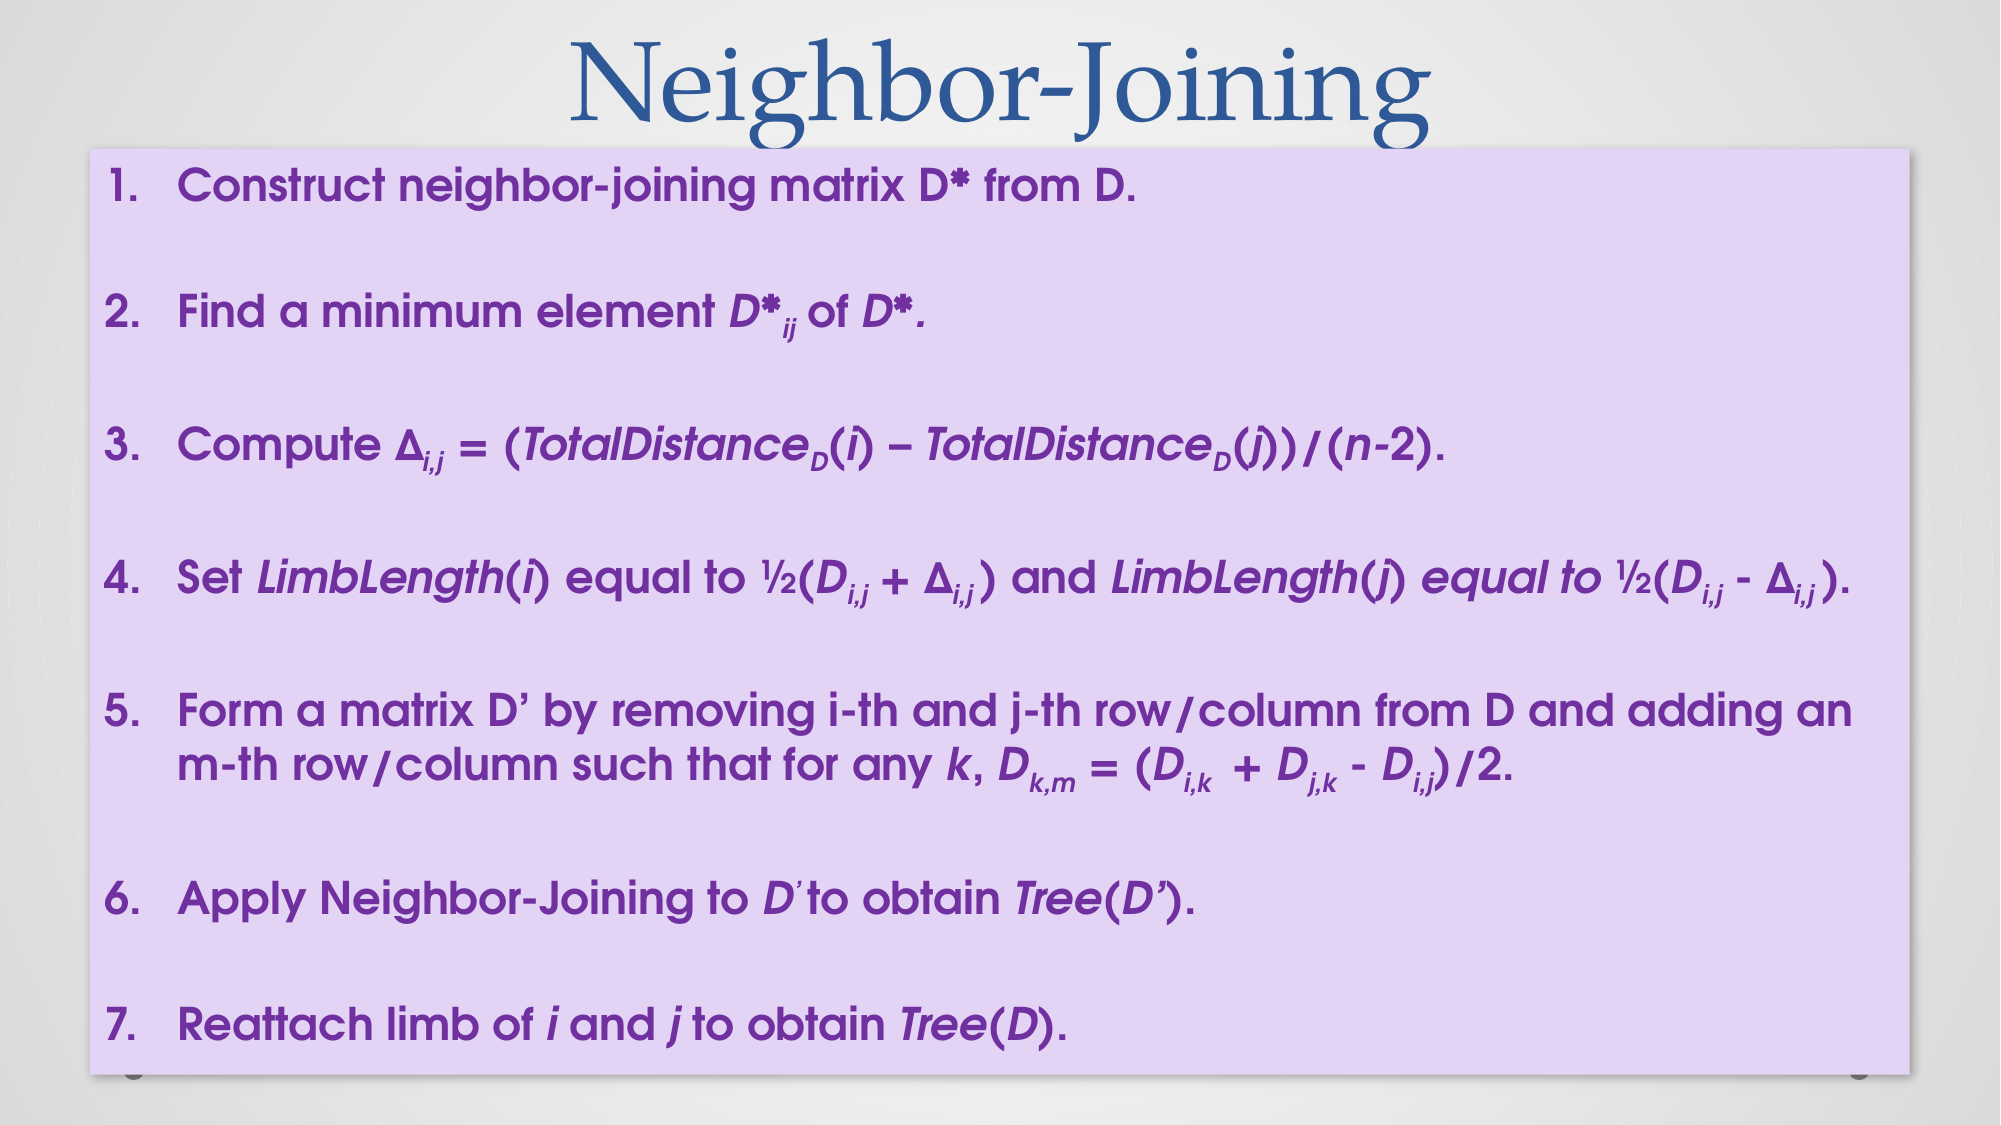

# Neighbor-Joining
Construct neighbor-joining matrix D* from D.

Find a minimum element D*ij of D*.

Compute ∆i,j  = (TotalDistanceD(i) – TotalDistanceD(j))/(n-2).

Set LimbLength(i) equal to ½(Di,j + ∆i,j ) and LimbLength(j) equal to ½(Di,j - ∆i,j ).

Form a matrix D’ by removing i-th and j-th row/column from D and adding an m-th row/column such that for any k, Dk,m = (Di,k  + Dj,k - Di,j)/2.

Apply Neighbor-Joining to D’ to obtain Tree(D’).

Reattach limb of i and j to obtain Tree(D).